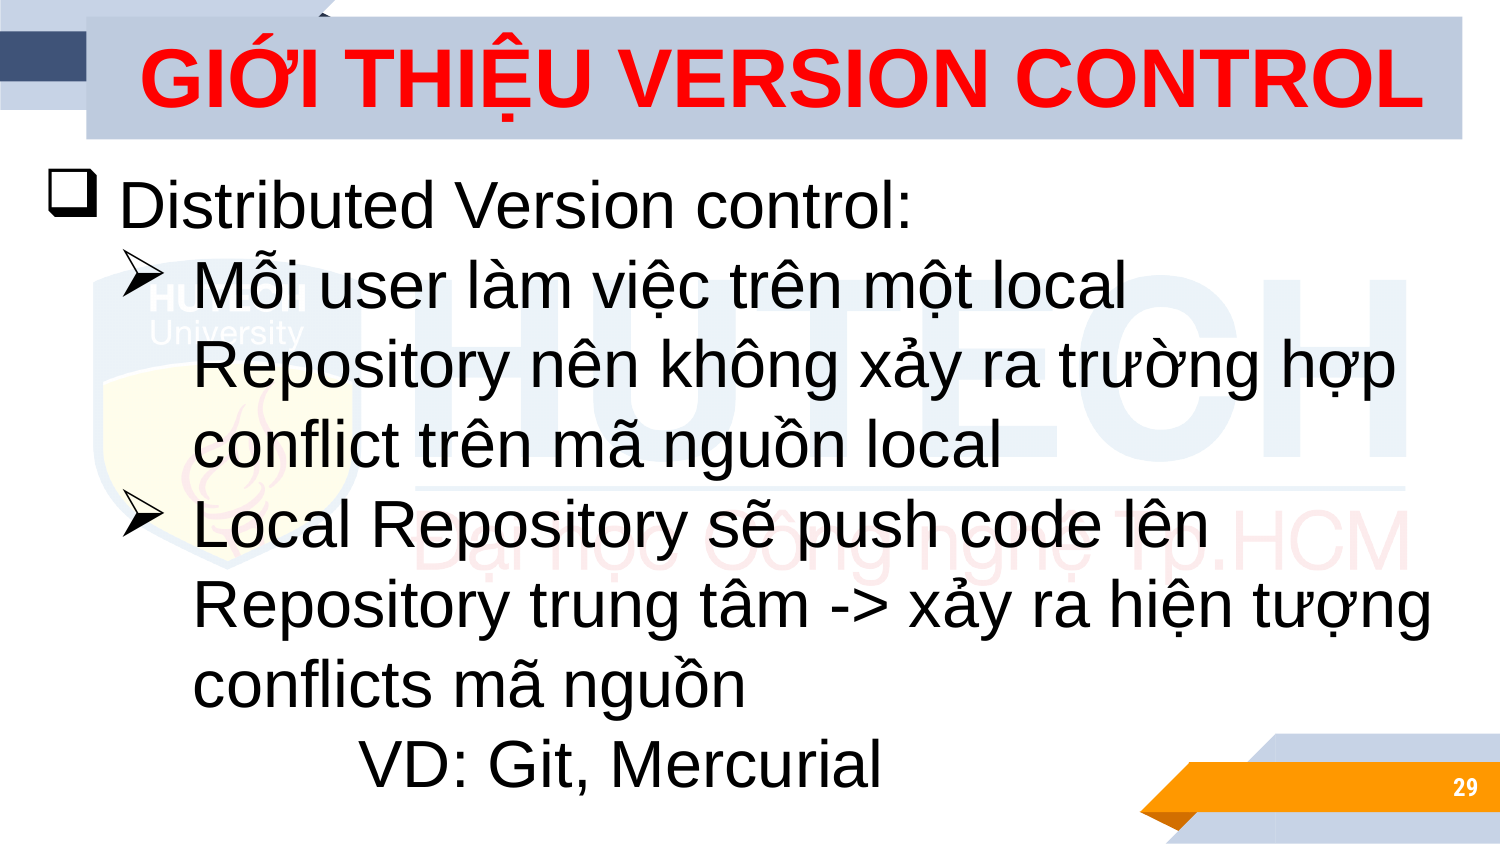

GIỚI THIỆU VERSION CONTROL
Distributed Version control:
Mỗi user làm việc trên một local Repository nên không xảy ra trường hợp conflict trên mã nguồn local
Local Repository sẽ push code lên Repository trung tâm -> xảy ra hiện tượng conflicts mã nguồn
             VD: Git, Mercurial

29